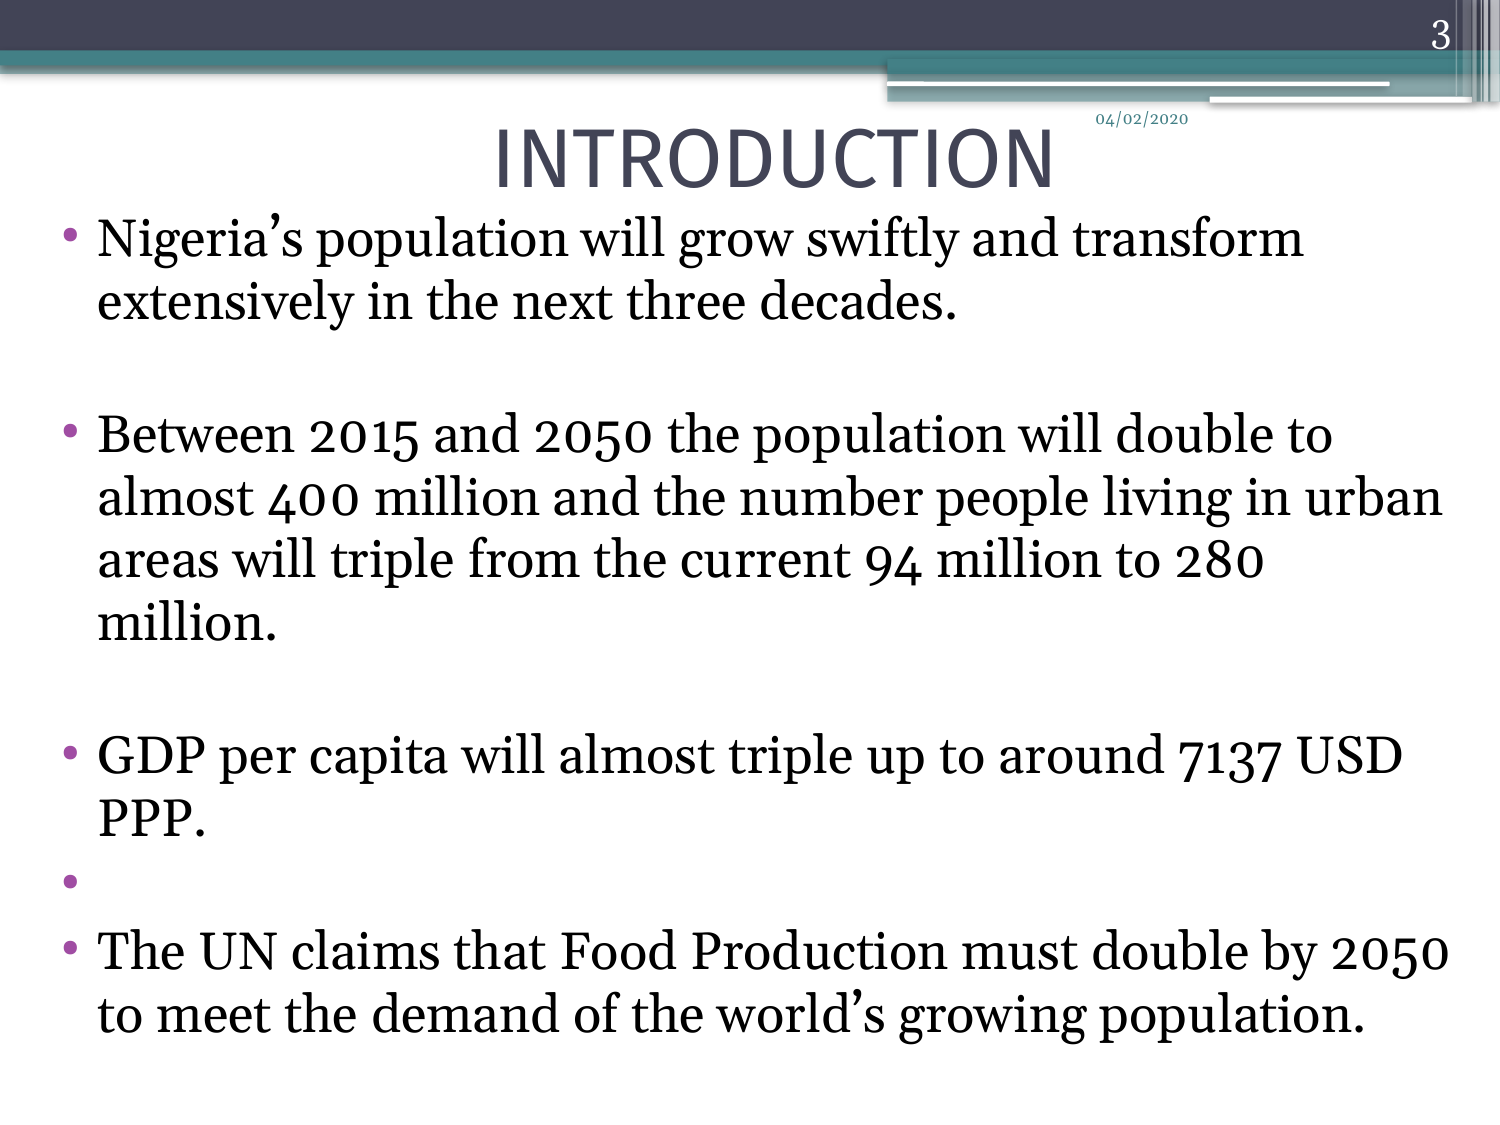

3
# INTRODUCTION
04/02/2020
Nigeria’s population will grow swiftly and transform extensively in the next three decades.

Between 2015 and 2050 the population will double to almost 400 million and the number people living in urban areas will triple from the current 94 million to 280 million.

GDP per capita will almost triple up to around 7137 USD PPP.

The UN claims that Food Production must double by 2050 to meet the demand of the world’s growing population.